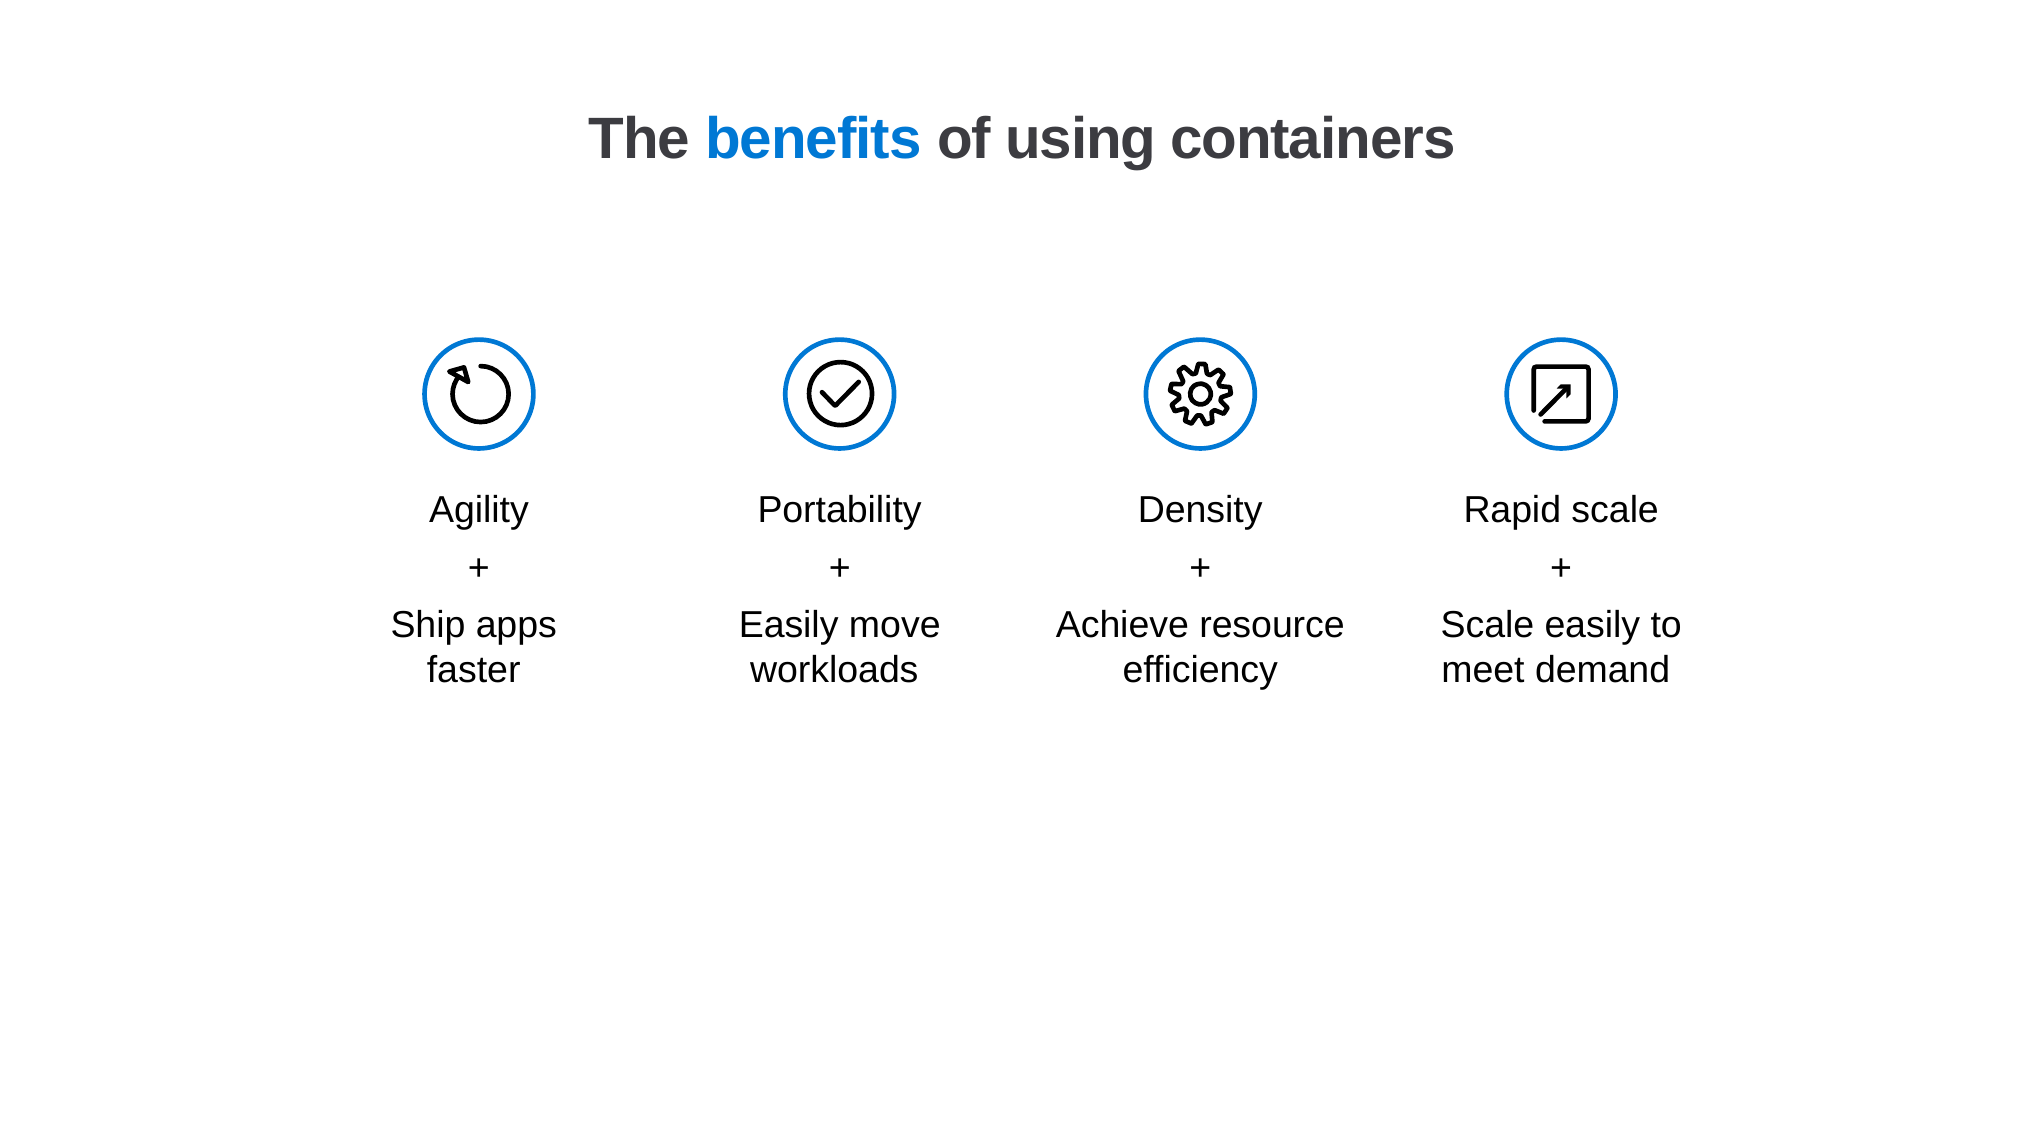

The benefits of using containers

Agility
+
Ship apps
faster

Portability
+
Easily move workloads

Density
+
Achieve resource efficiency

Rapid scale
+
Scale easily to meet demand